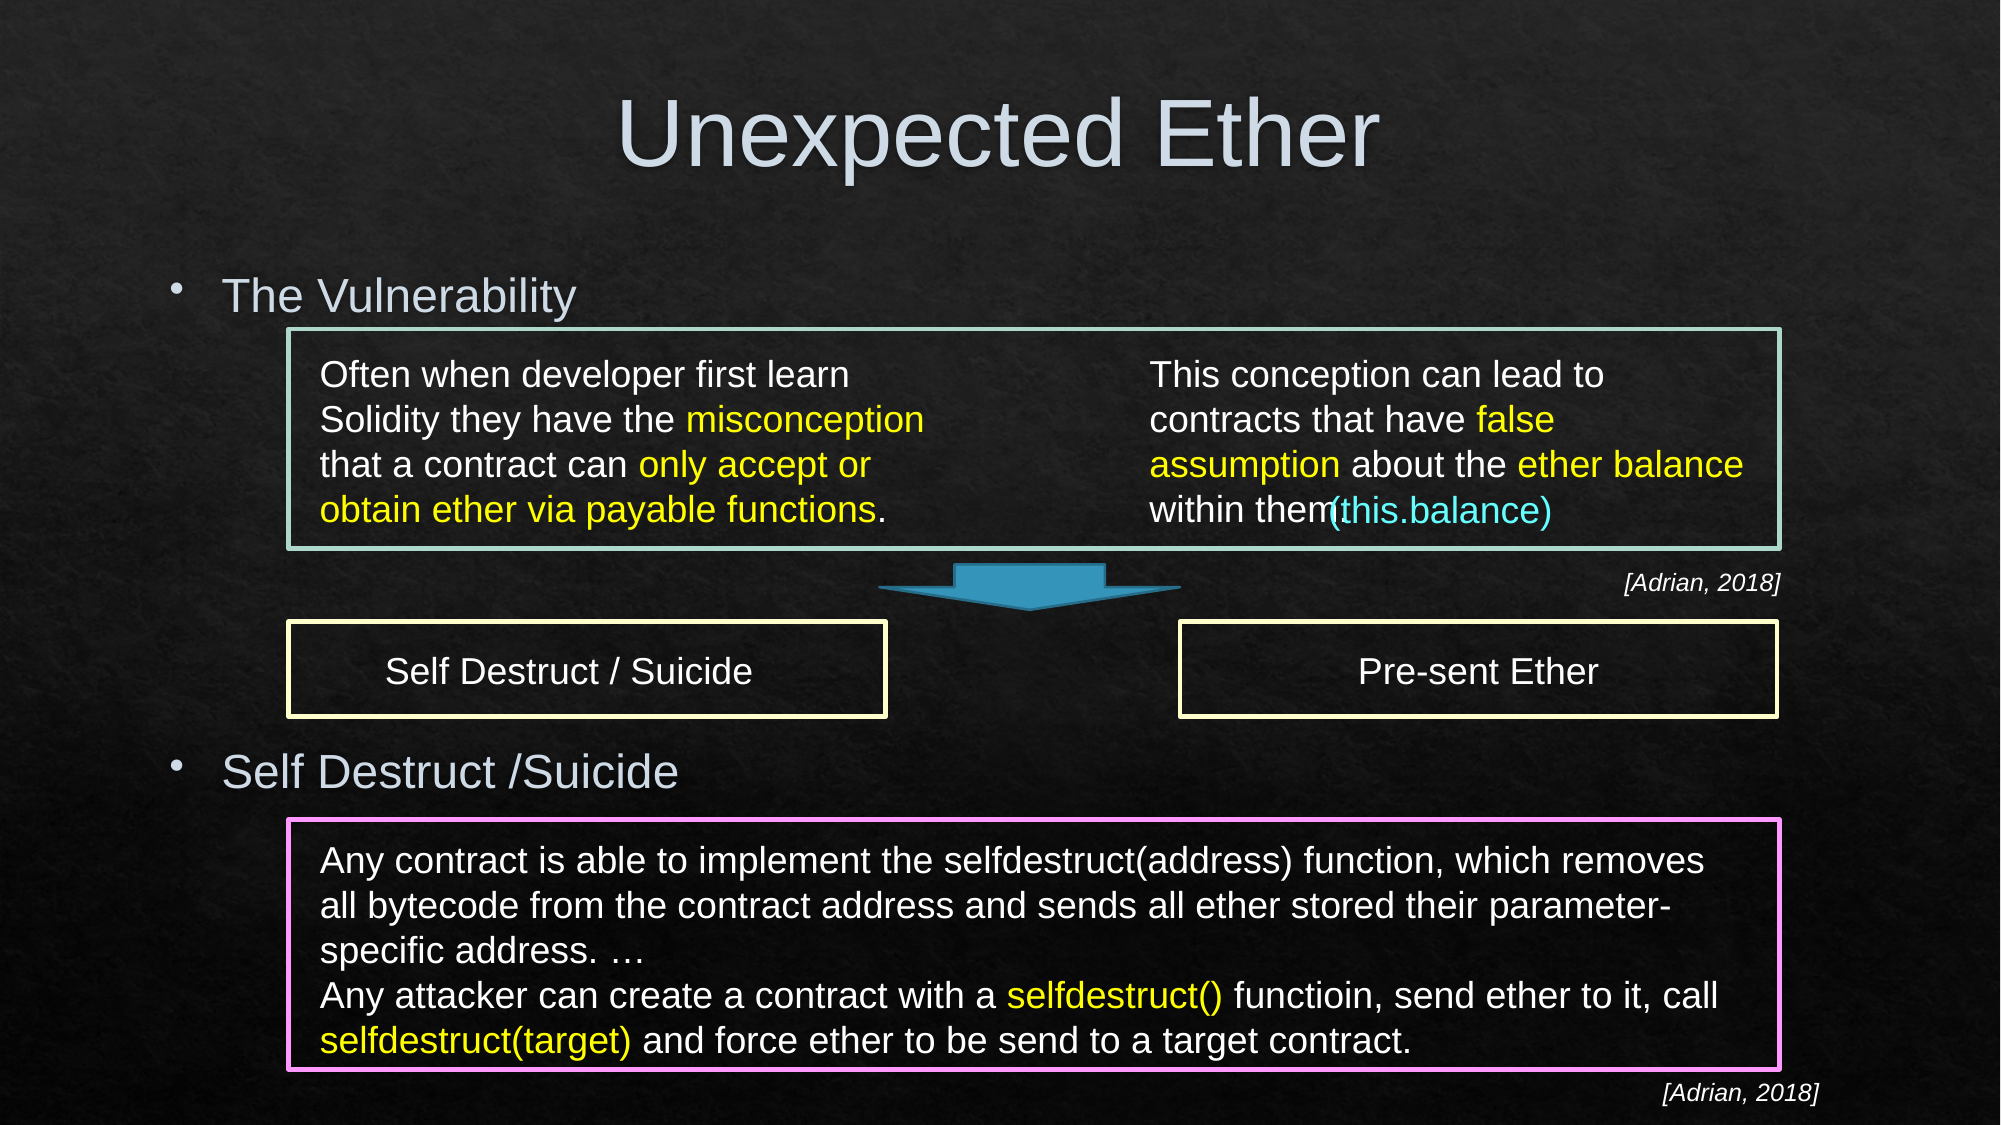

# Unexpected Ether
The Vulnerability

Self Destruct /Suicide

Often when developer first learn Solidity they have the misconception that a contract can only accept or obtain ether via payable functions.
This conception can lead to contracts that have false assumption about the ether balance within them.
(this.balance)
[Adrian, 2018]

Self Destruct / Suicide
Pre-sent Ether

Any contract is able to implement the selfdestruct(address) function, which removes all bytecode from the contract address and sends all ether stored their parameter-specific address. …
Any attacker can create a contract with a selfdestruct() functioin, send ether to it, call selfdestruct(target) and force ether to be send to a target contract.
[Adrian, 2018]